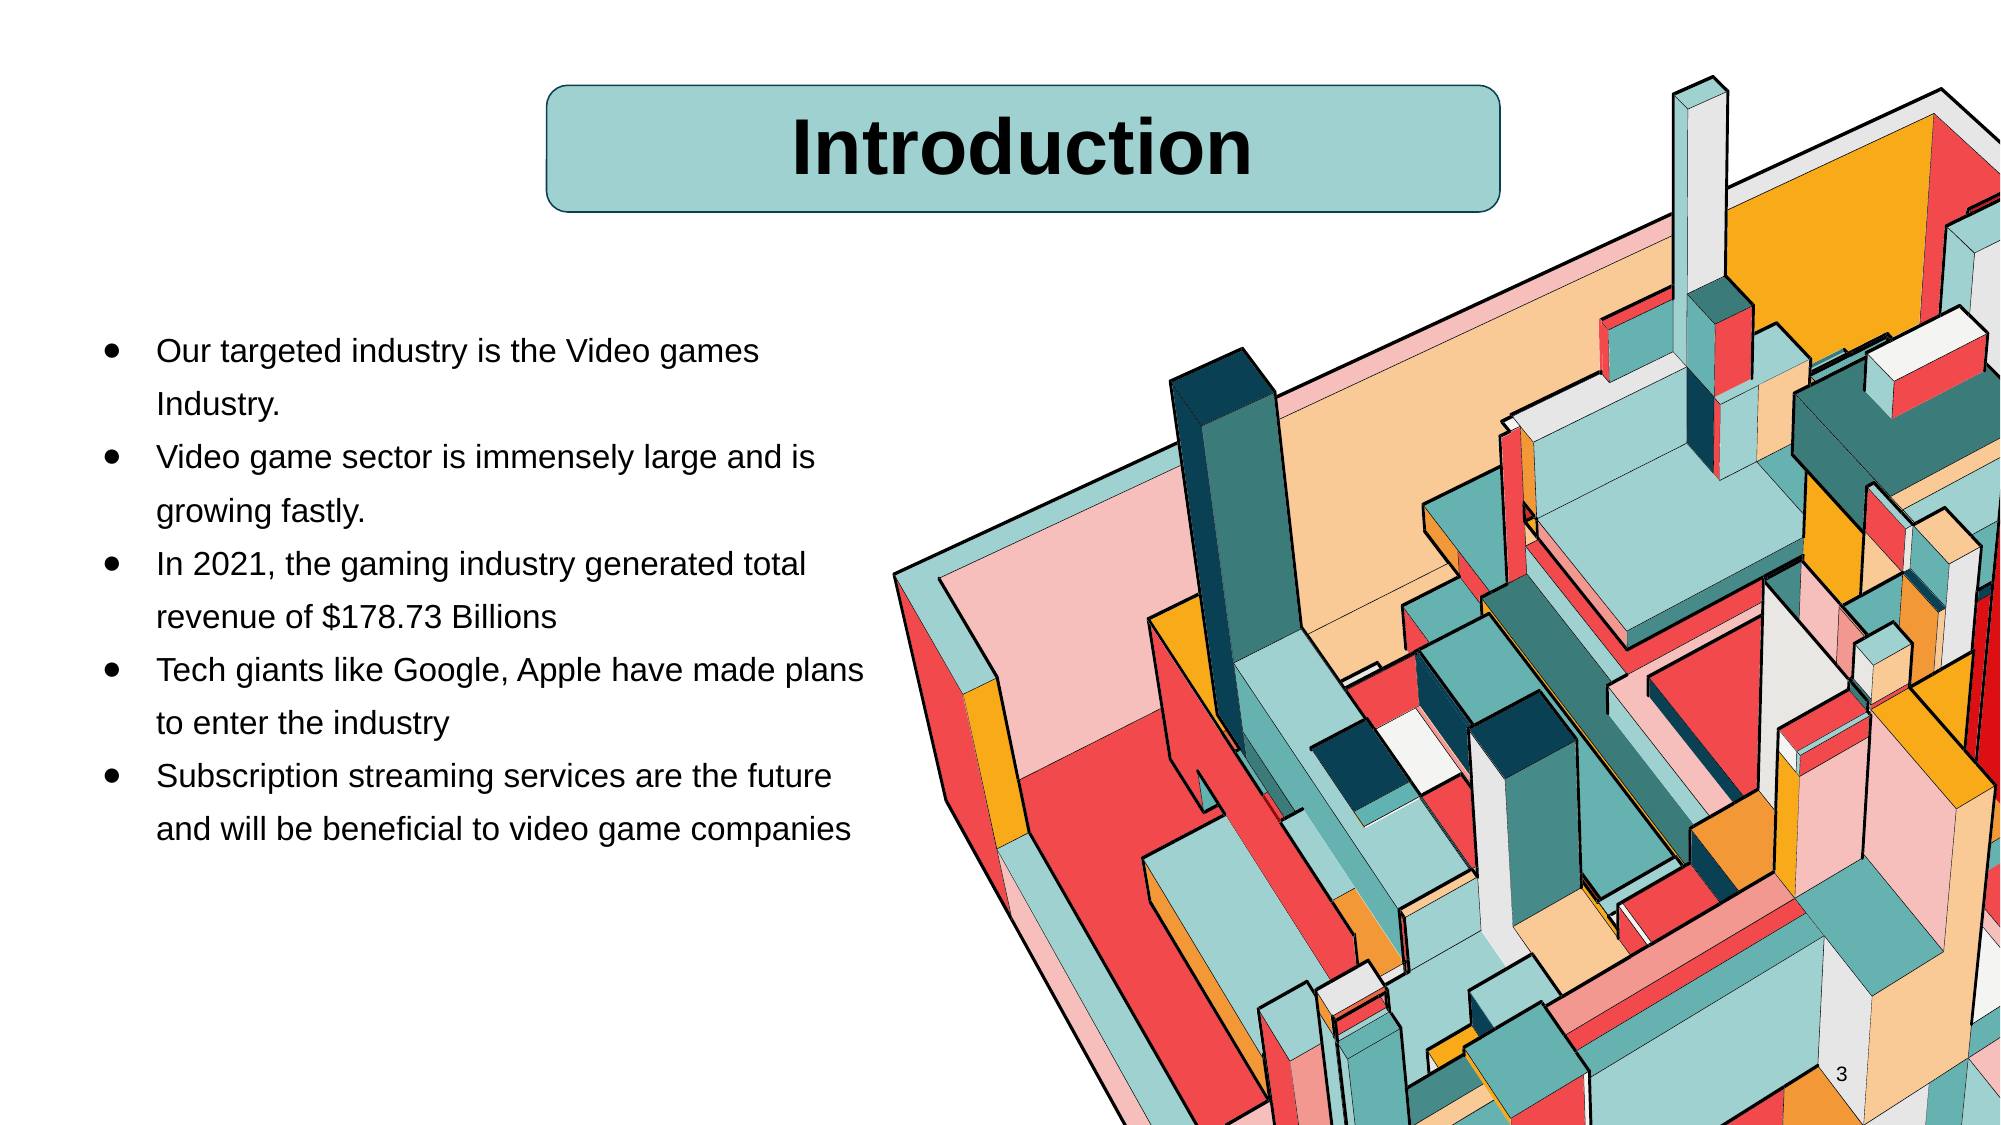

Introduction
Our targeted industry is the Video games Industry.
Video game sector is immensely large and is growing fastly.
In 2021, the gaming industry generated total revenue of $178.73 Billions
Tech giants like Google, Apple have made plans to enter the industry
Subscription streaming services are the future and will be beneficial to video game companies

3